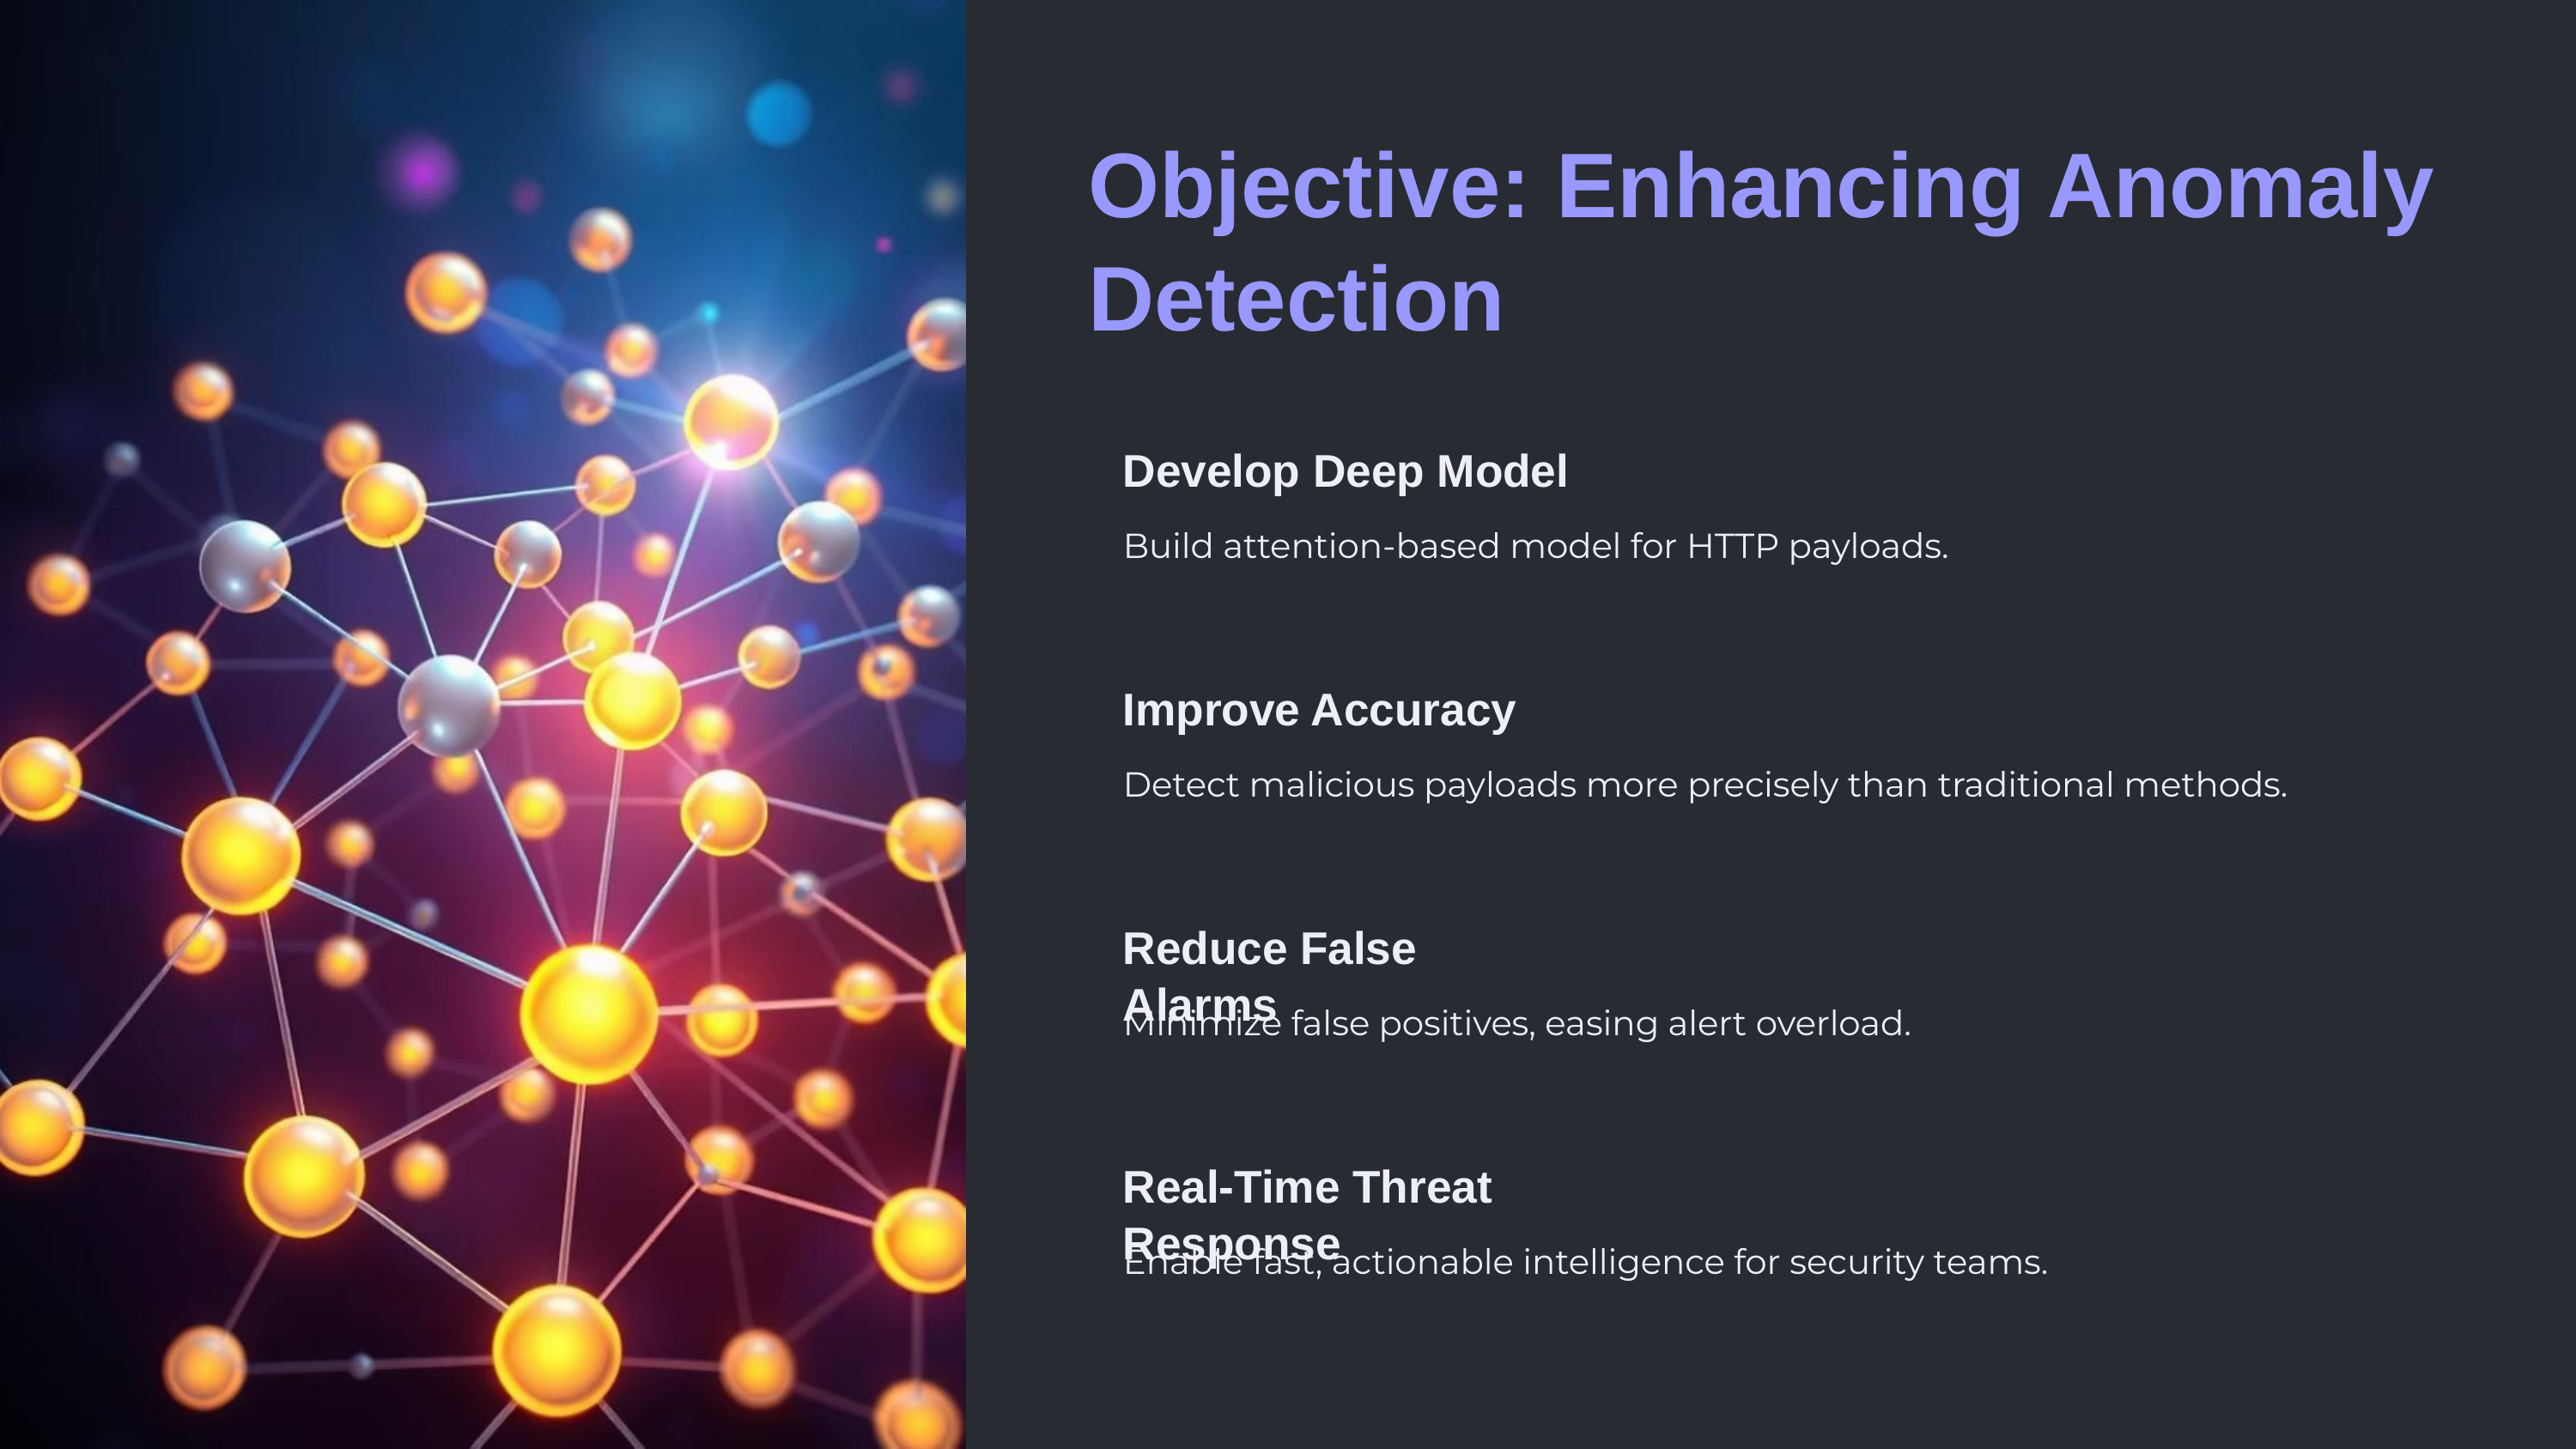

Objective: Enhancing Anomaly Detection

Develop Deep Model

Build attention-based model for HTTP payloads.

Improve Accuracy

Detect malicious payloads more precisely than traditional methods.

Reduce False Alarms

Minimize false positives, easing alert overload.

Real-Time Threat Response

Enable fast, actionable intelligence for security teams.